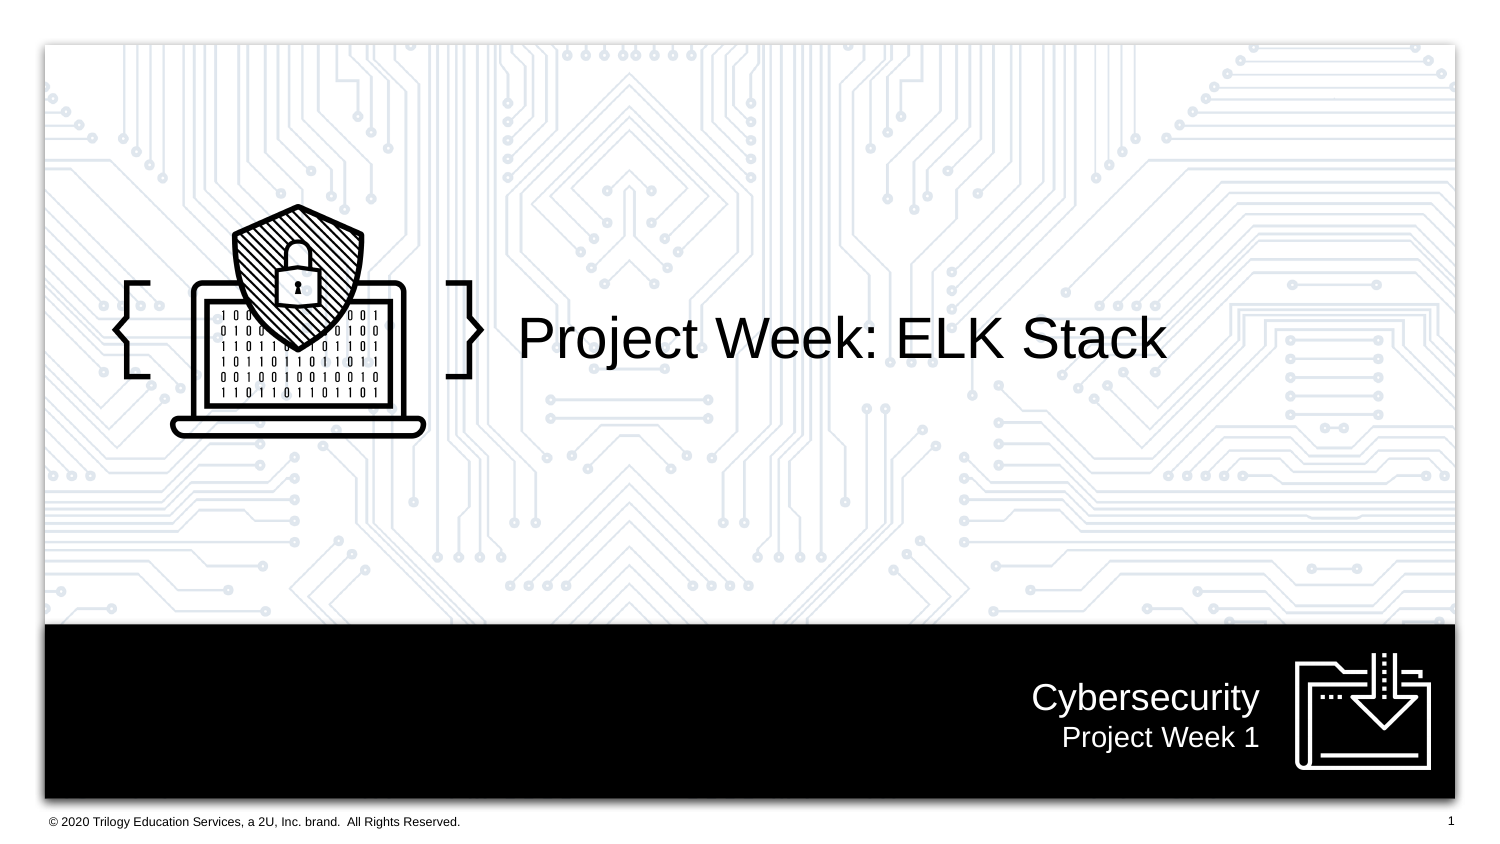

Project Week: ELK Stack
# Project Week 1
1